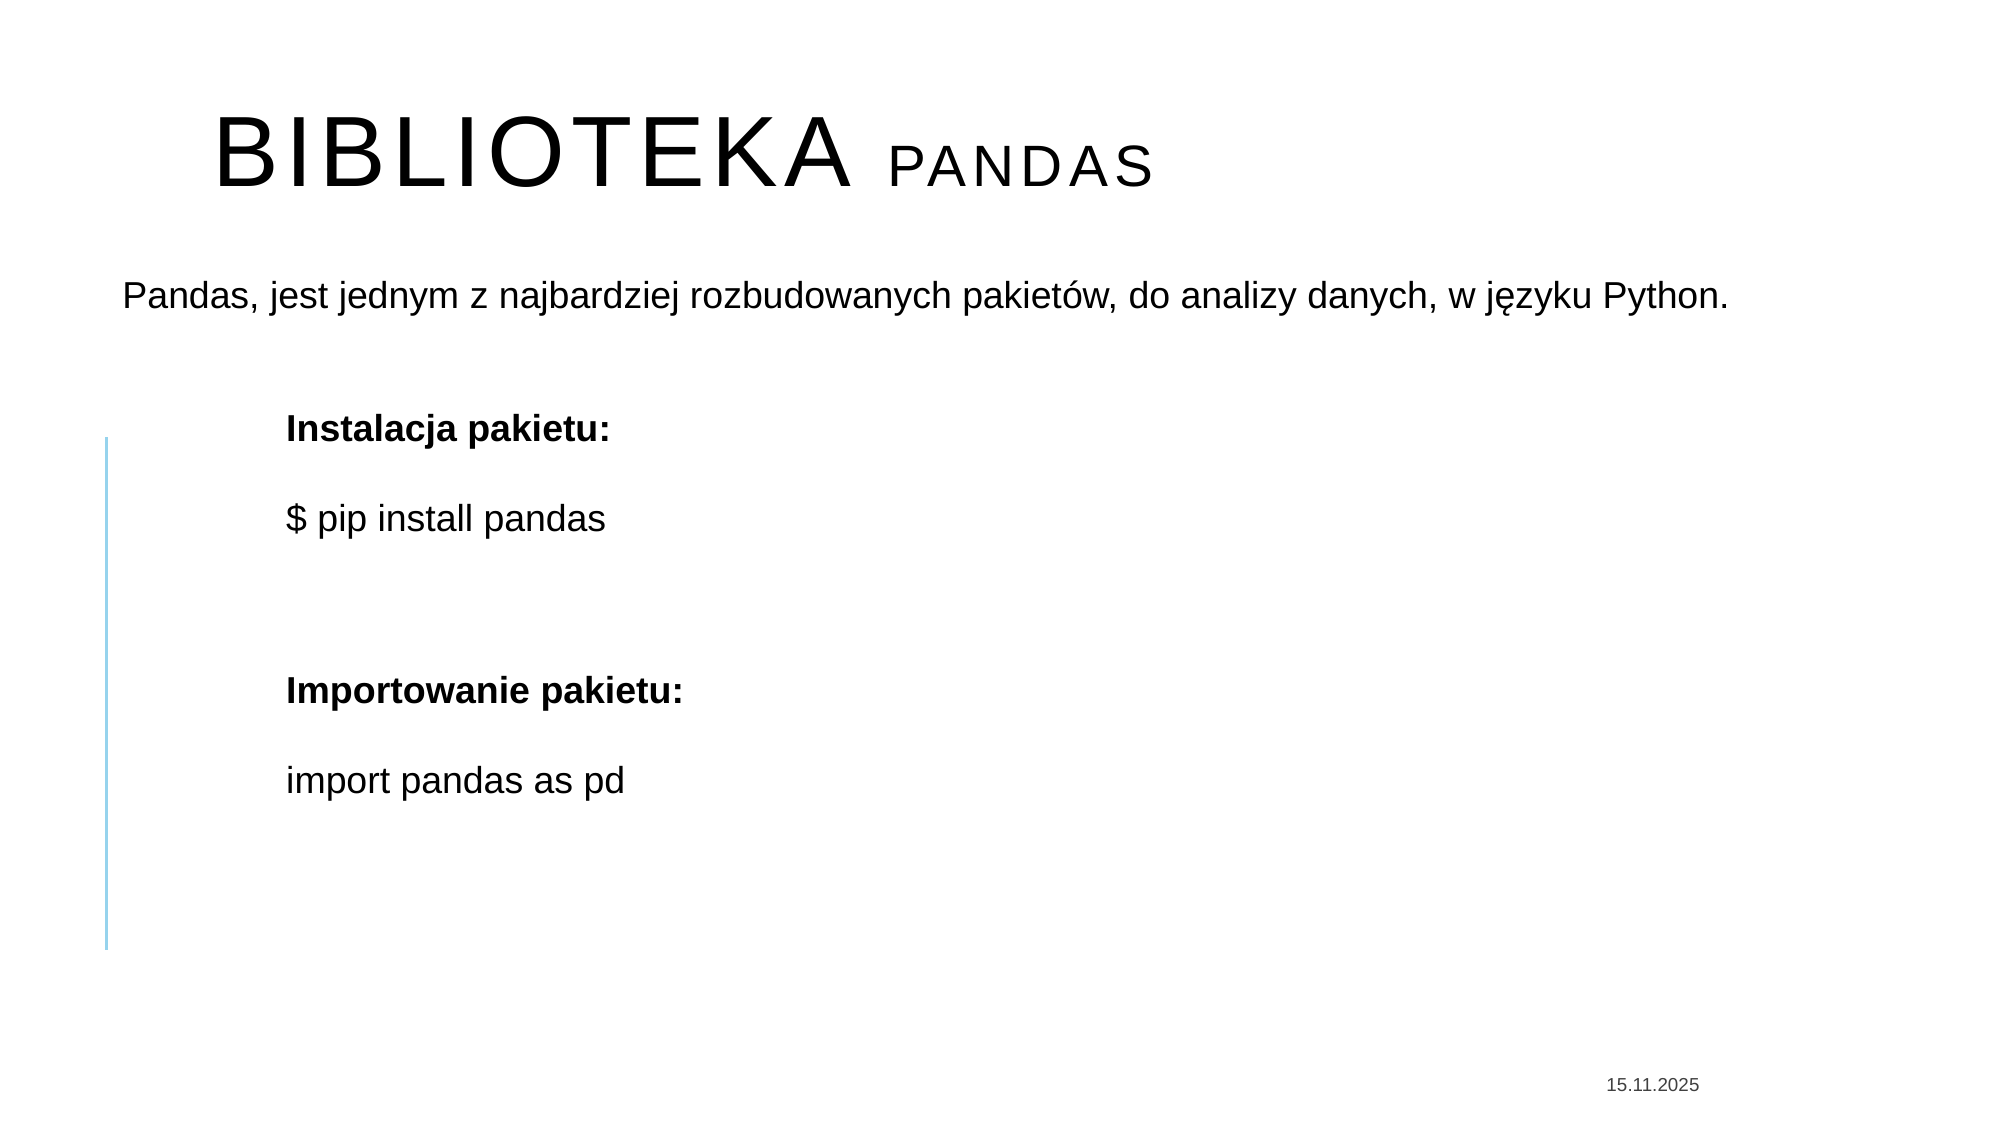

# Biblioteka pandas
Pandas, jest jednym z najbardziej rozbudowanych pakietów, do analizy danych, w języku Python.

Instalacja pakietu:

$ pip install pandas
Importowanie pakietu:

import pandas as pd
15.11.2025